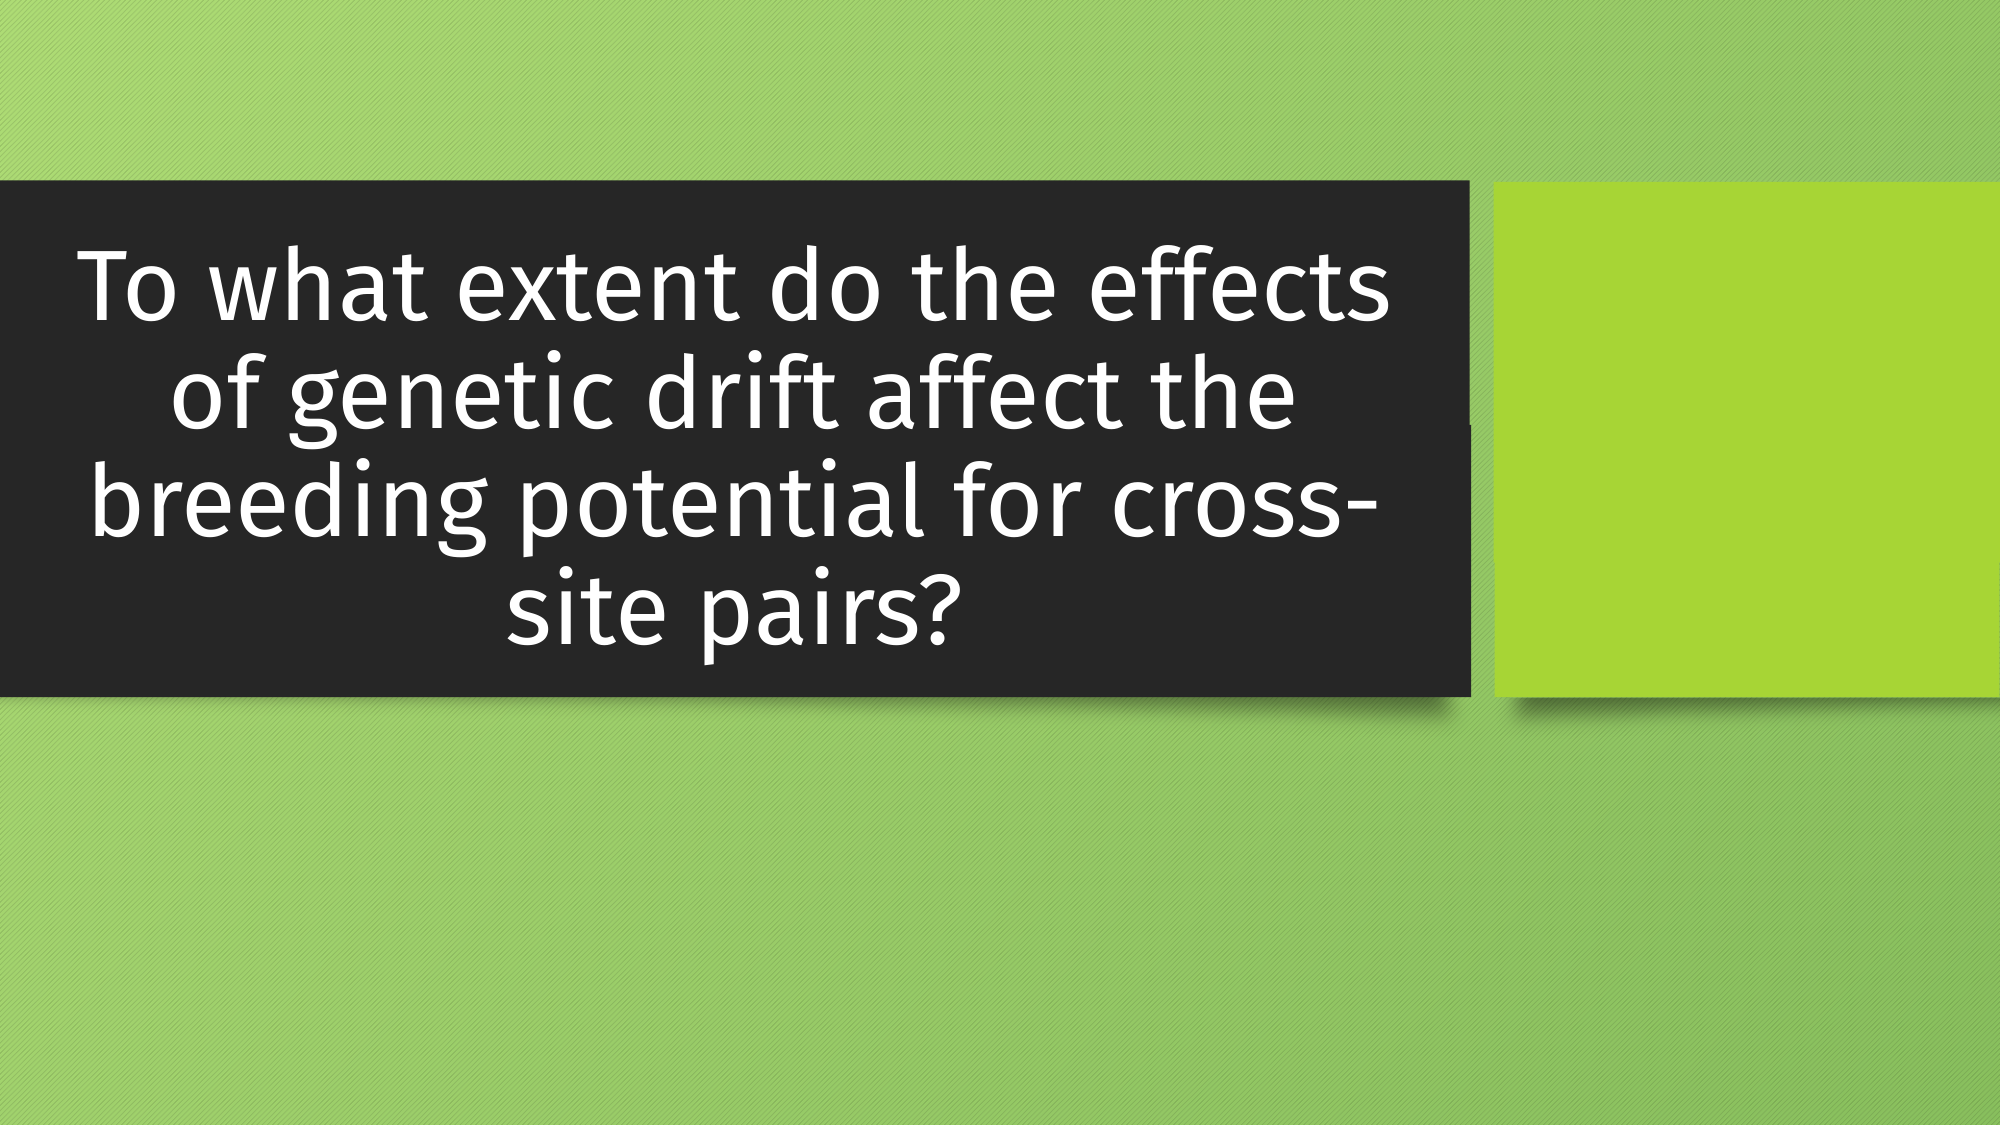

# To what extent do the effects of genetic drift affect the breeding potential for cross-site pairs?